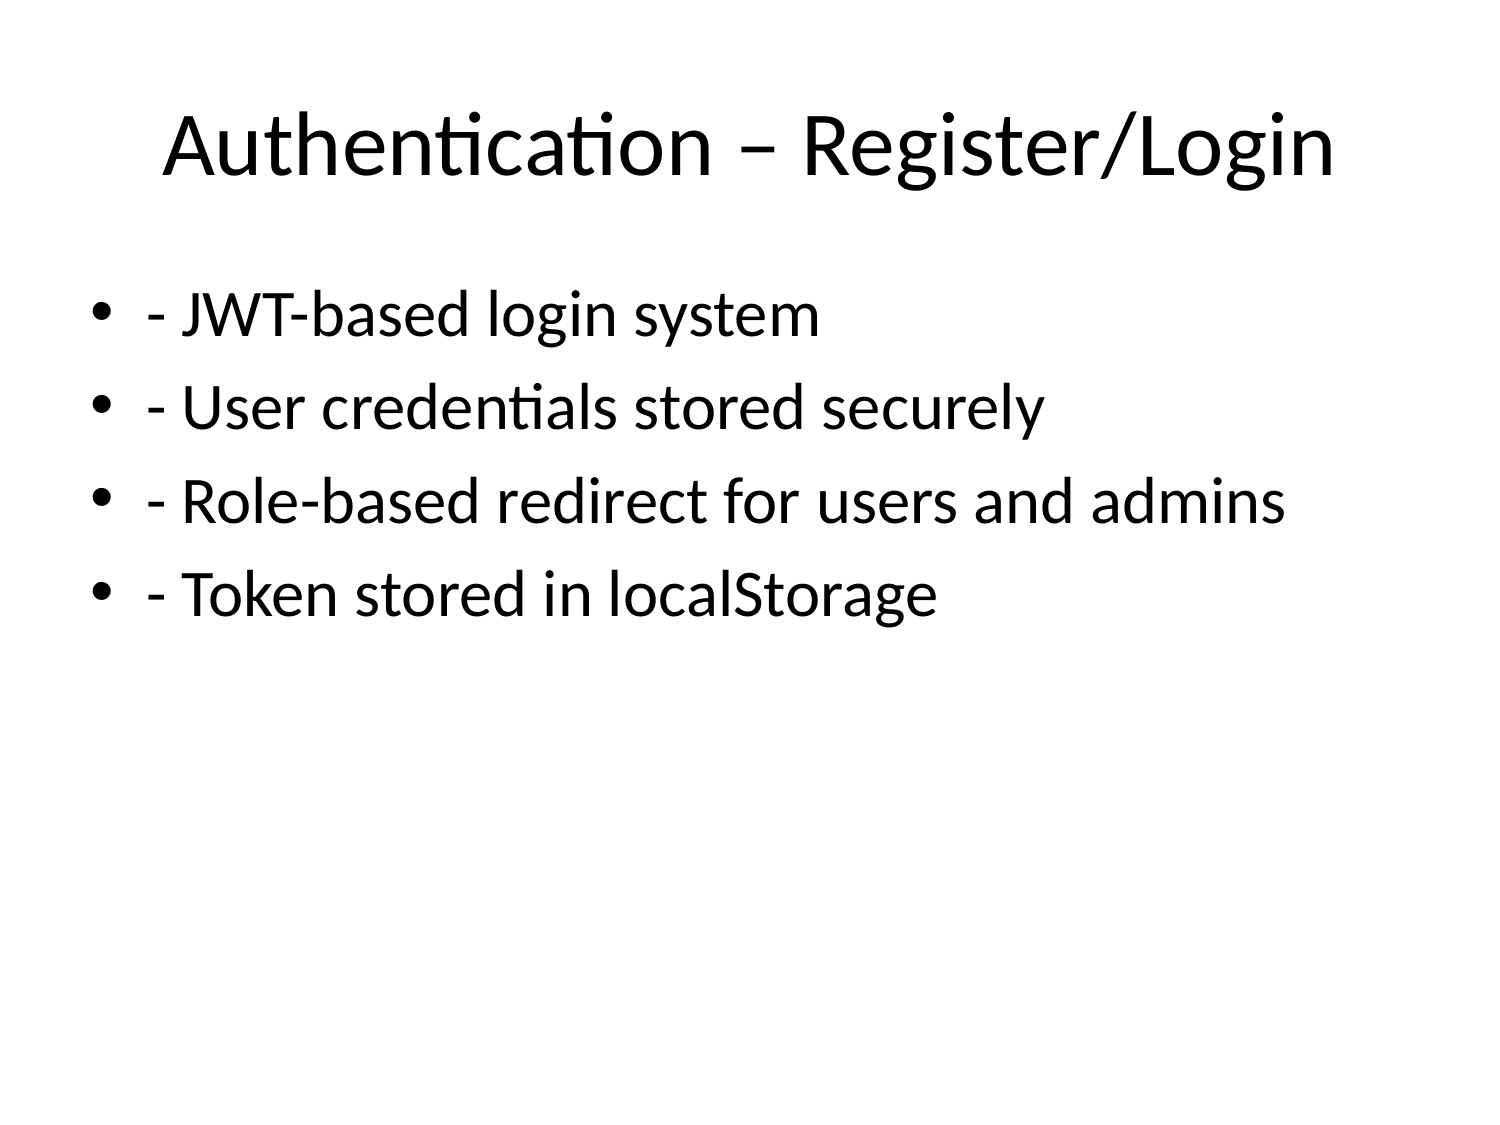

# Authentication – Register/Login
- JWT-based login system
- User credentials stored securely
- Role-based redirect for users and admins
- Token stored in localStorage